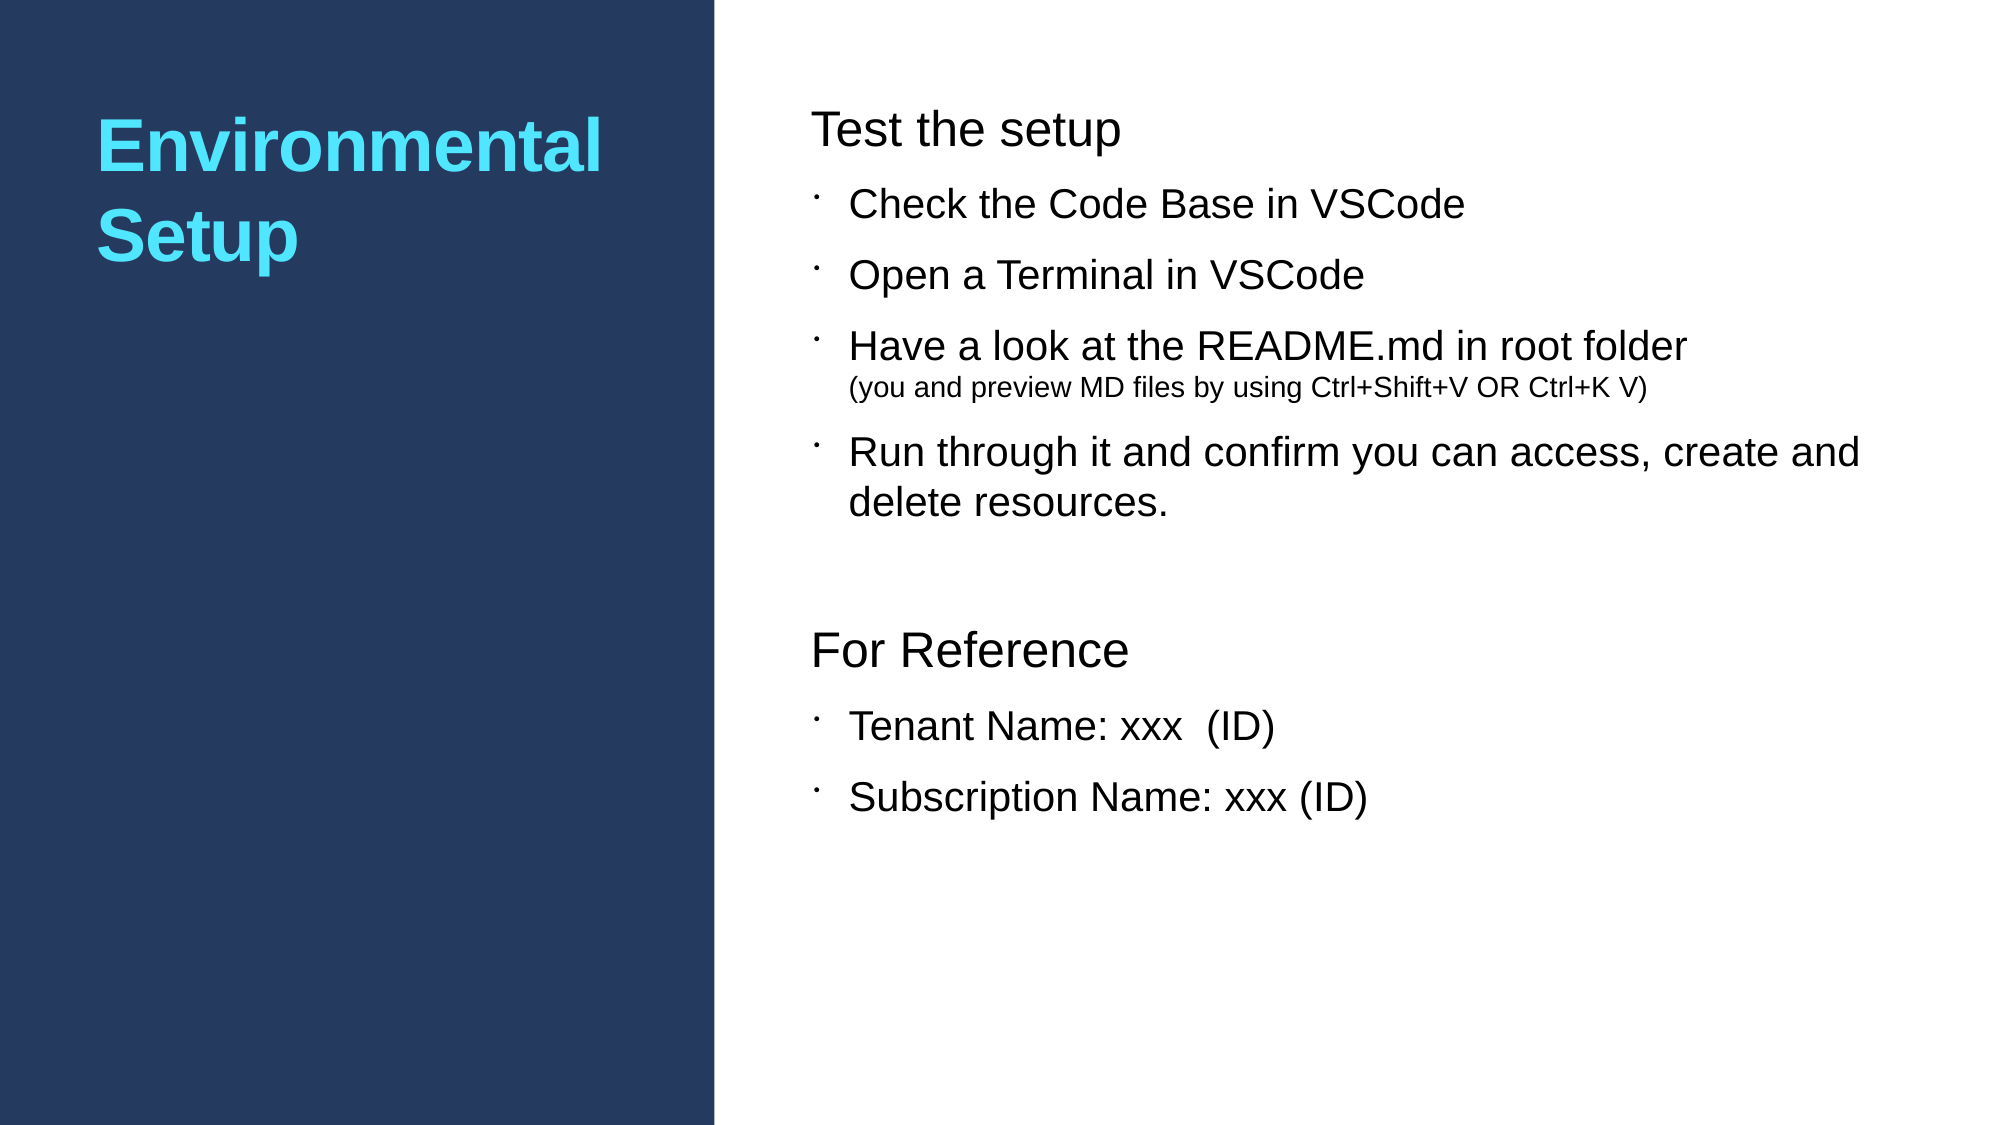

# Environmental Setup
Test the setup
Check the Code Base in VSCode
Open a Terminal in VSCode
Have a look at the README.md in root folder
(you and preview MD files by using Ctrl+Shift+V OR Ctrl+K V)
Run through it and confirm you can access, create and delete resources.

For Reference
Tenant Name: xxx  (ID)
Subscription Name: xxx (ID)